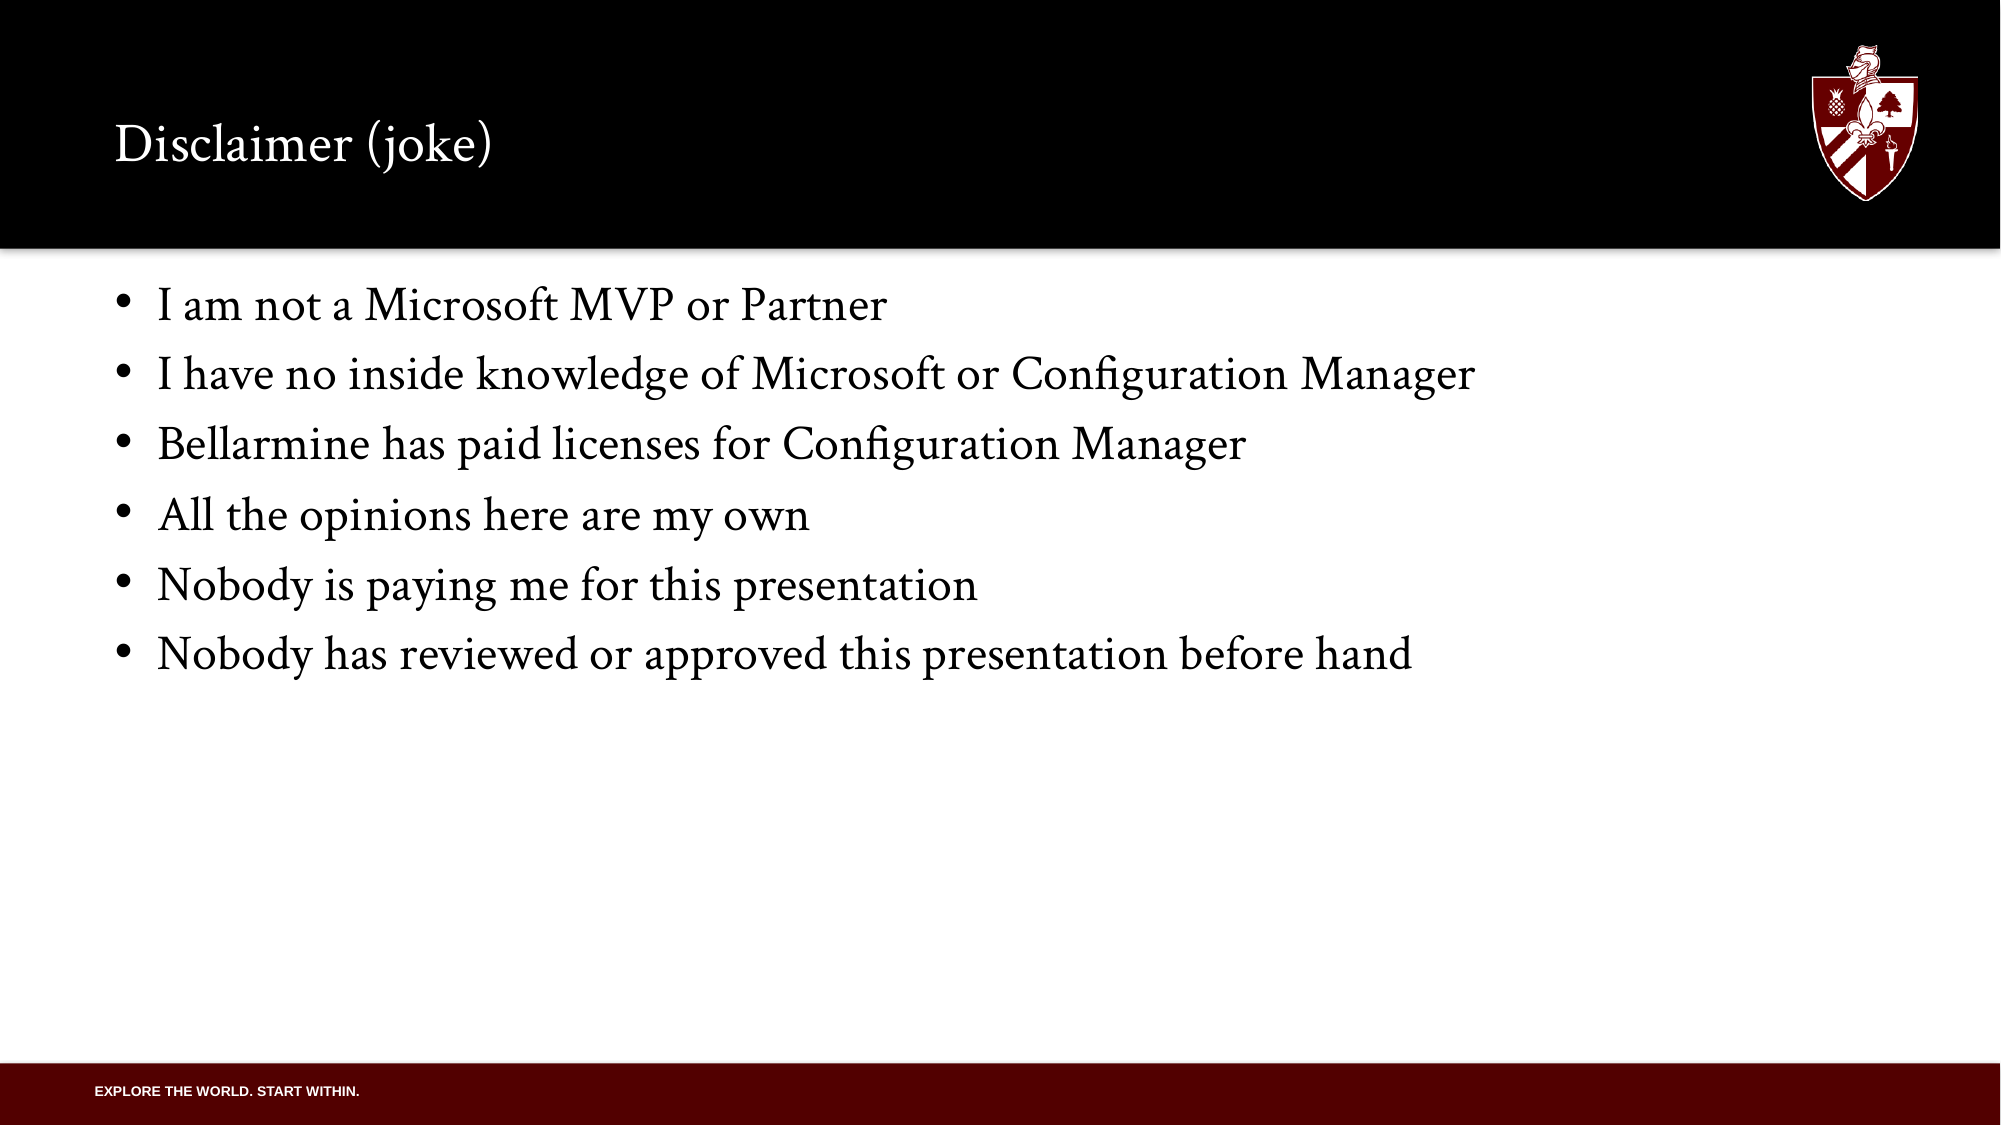

# Disclaimer (joke)
I am not a Microsoft MVP or Partner
I have no inside knowledge of Microsoft or Configuration Manager
Bellarmine has paid licenses for Configuration Manager
All the opinions here are my own
Nobody is paying me for this presentation
Nobody has reviewed or approved this presentation before hand